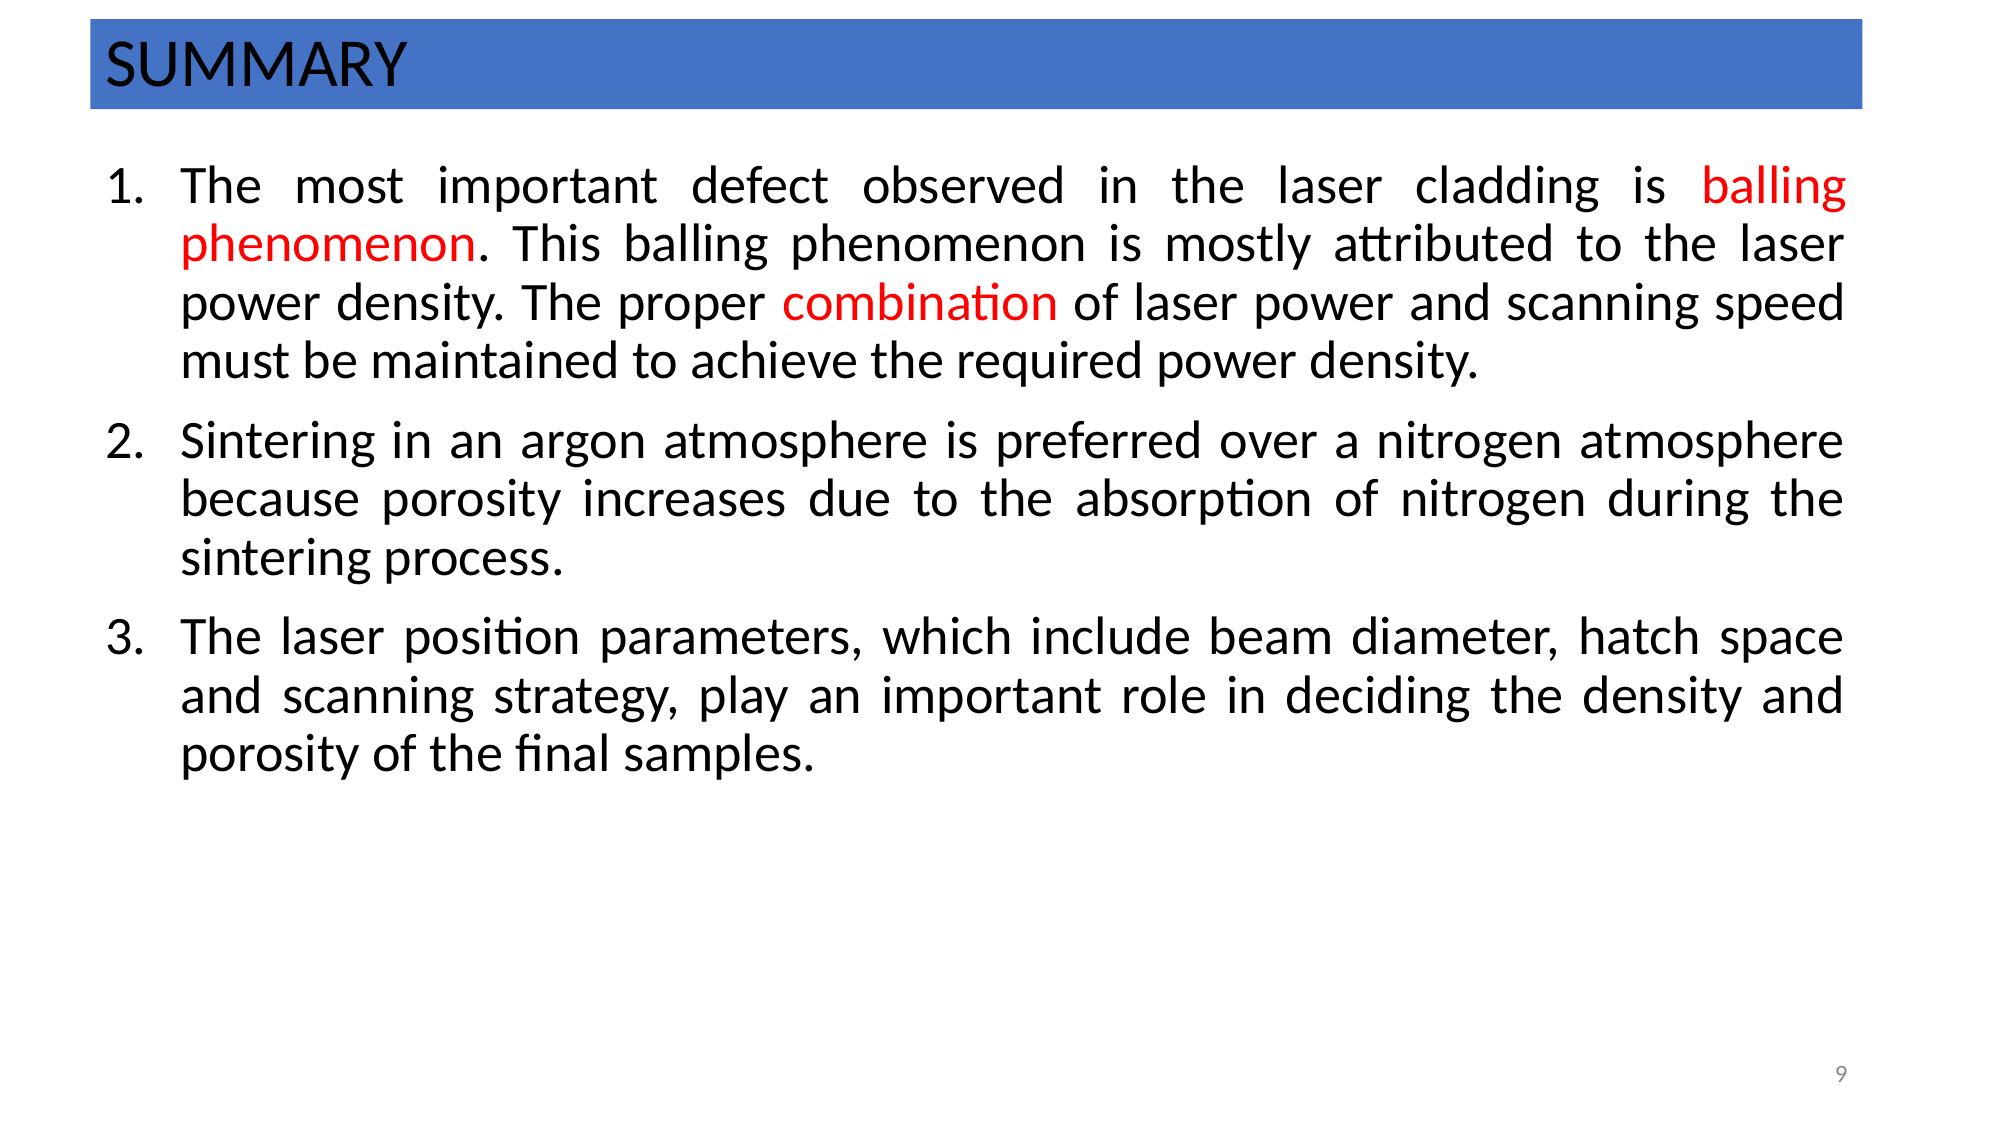

# SUMMARY
The most important defect observed in the laser cladding is balling phenomenon. This balling phenomenon is mostly attributed to the laser power density. The proper combination of laser power and scanning speed must be maintained to achieve the required power density.
Sintering in an argon atmosphere is preferred over a nitrogen atmosphere because porosity increases due to the absorption of nitrogen during the sintering process.
The laser position parameters, which include beam diameter, hatch space and scanning strategy, play an important role in deciding the density and porosity of the final samples.

9